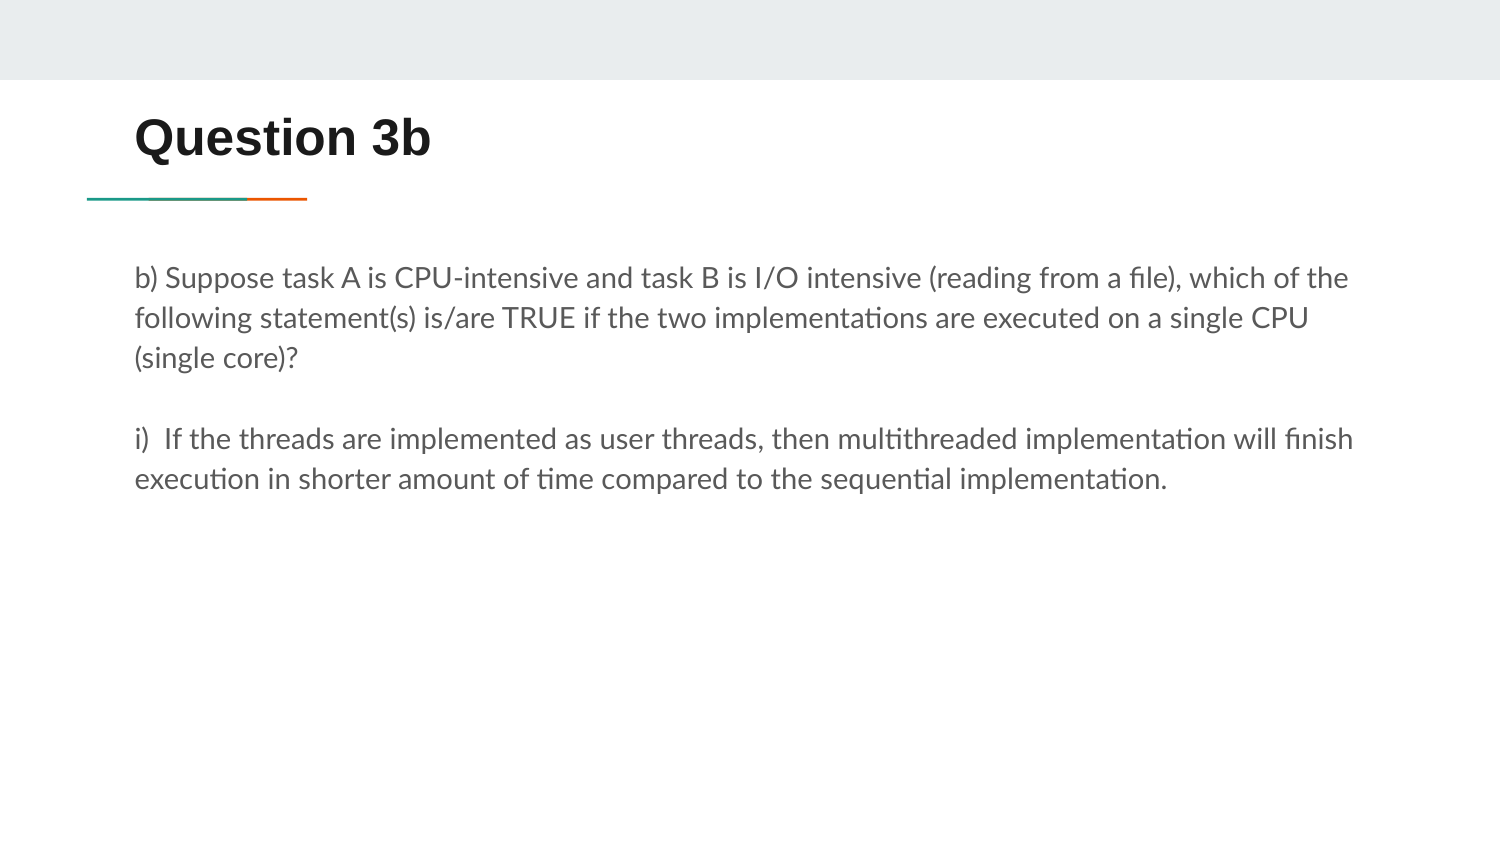

# Question 3b
b) Suppose task A is CPU-intensive and task B is I/O intensive (reading from a file), which of the following statement(s) is/are TRUE if the two implementations are executed on a single CPU (single core)?

i)  If the threads are implemented as user threads, then multithreaded implementation will finish execution in shorter amount of time compared to the sequential implementation.